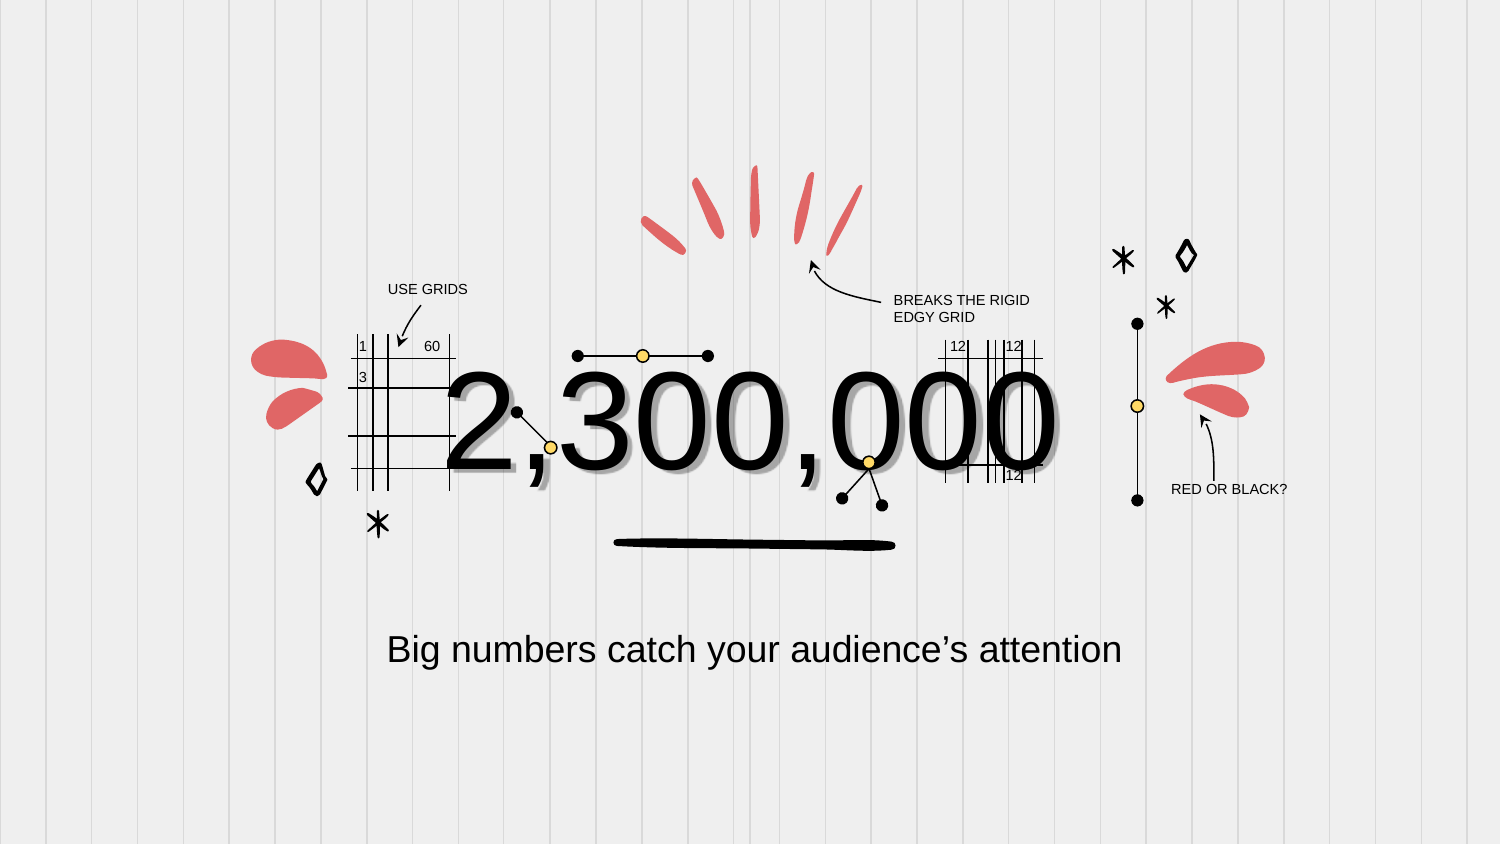

# 2,300,000

USE GRIDS

BREAKS THE RIGID EDGY GRID

1
60
12
12

3

12

RED OR BLACK?

Big numbers catch your audience’s attention